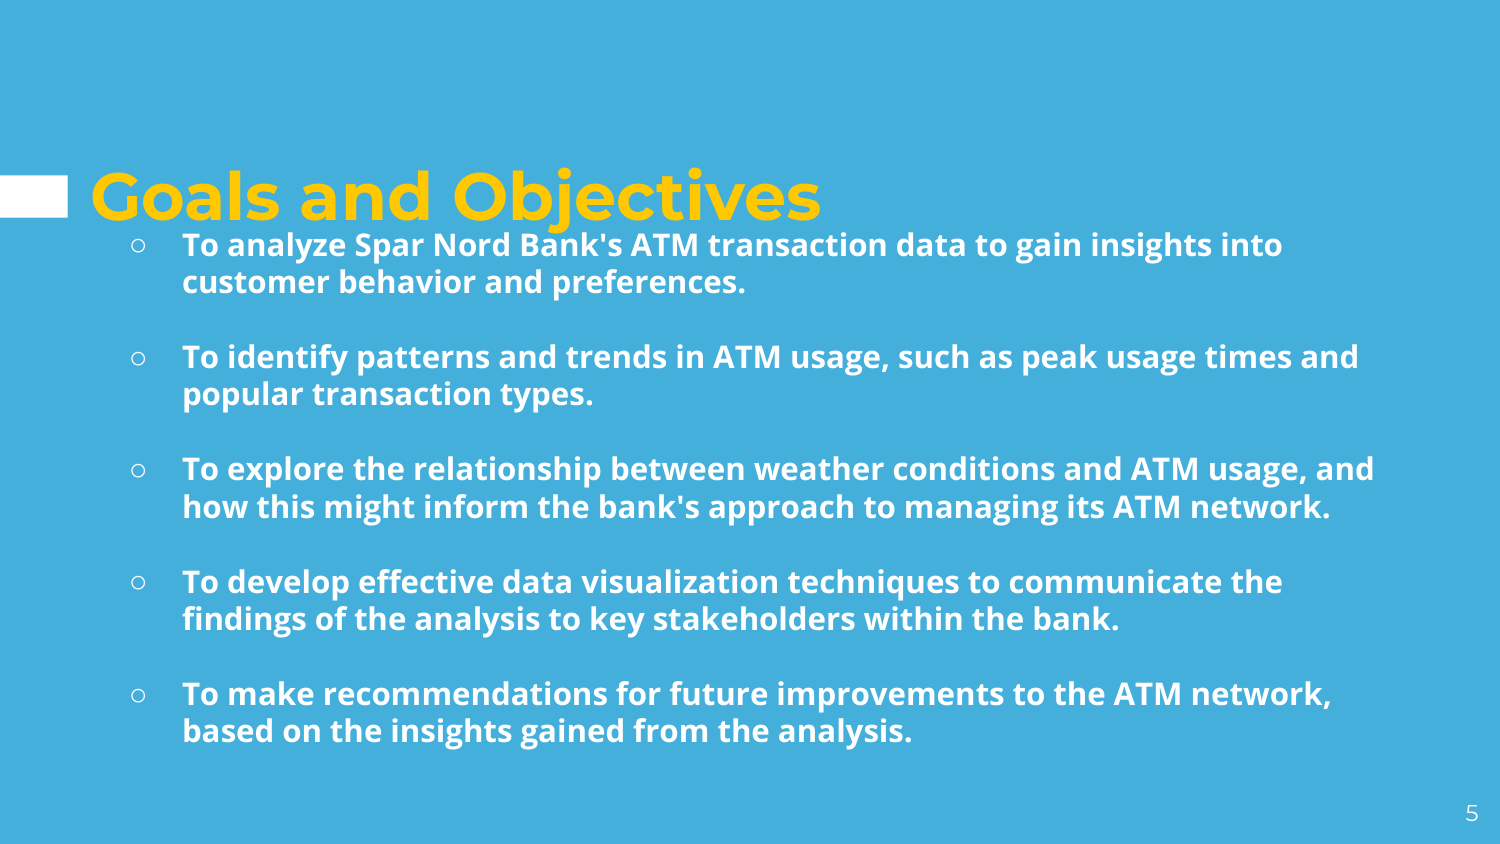

# Goals and Objectives
To analyze Spar Nord Bank's ATM transaction data to gain insights into customer behavior and preferences.
To identify patterns and trends in ATM usage, such as peak usage times and popular transaction types.
To explore the relationship between weather conditions and ATM usage, and how this might inform the bank's approach to managing its ATM network.
To develop effective data visualization techniques to communicate the findings of the analysis to key stakeholders within the bank.
To make recommendations for future improvements to the ATM network, based on the insights gained from the analysis.

5